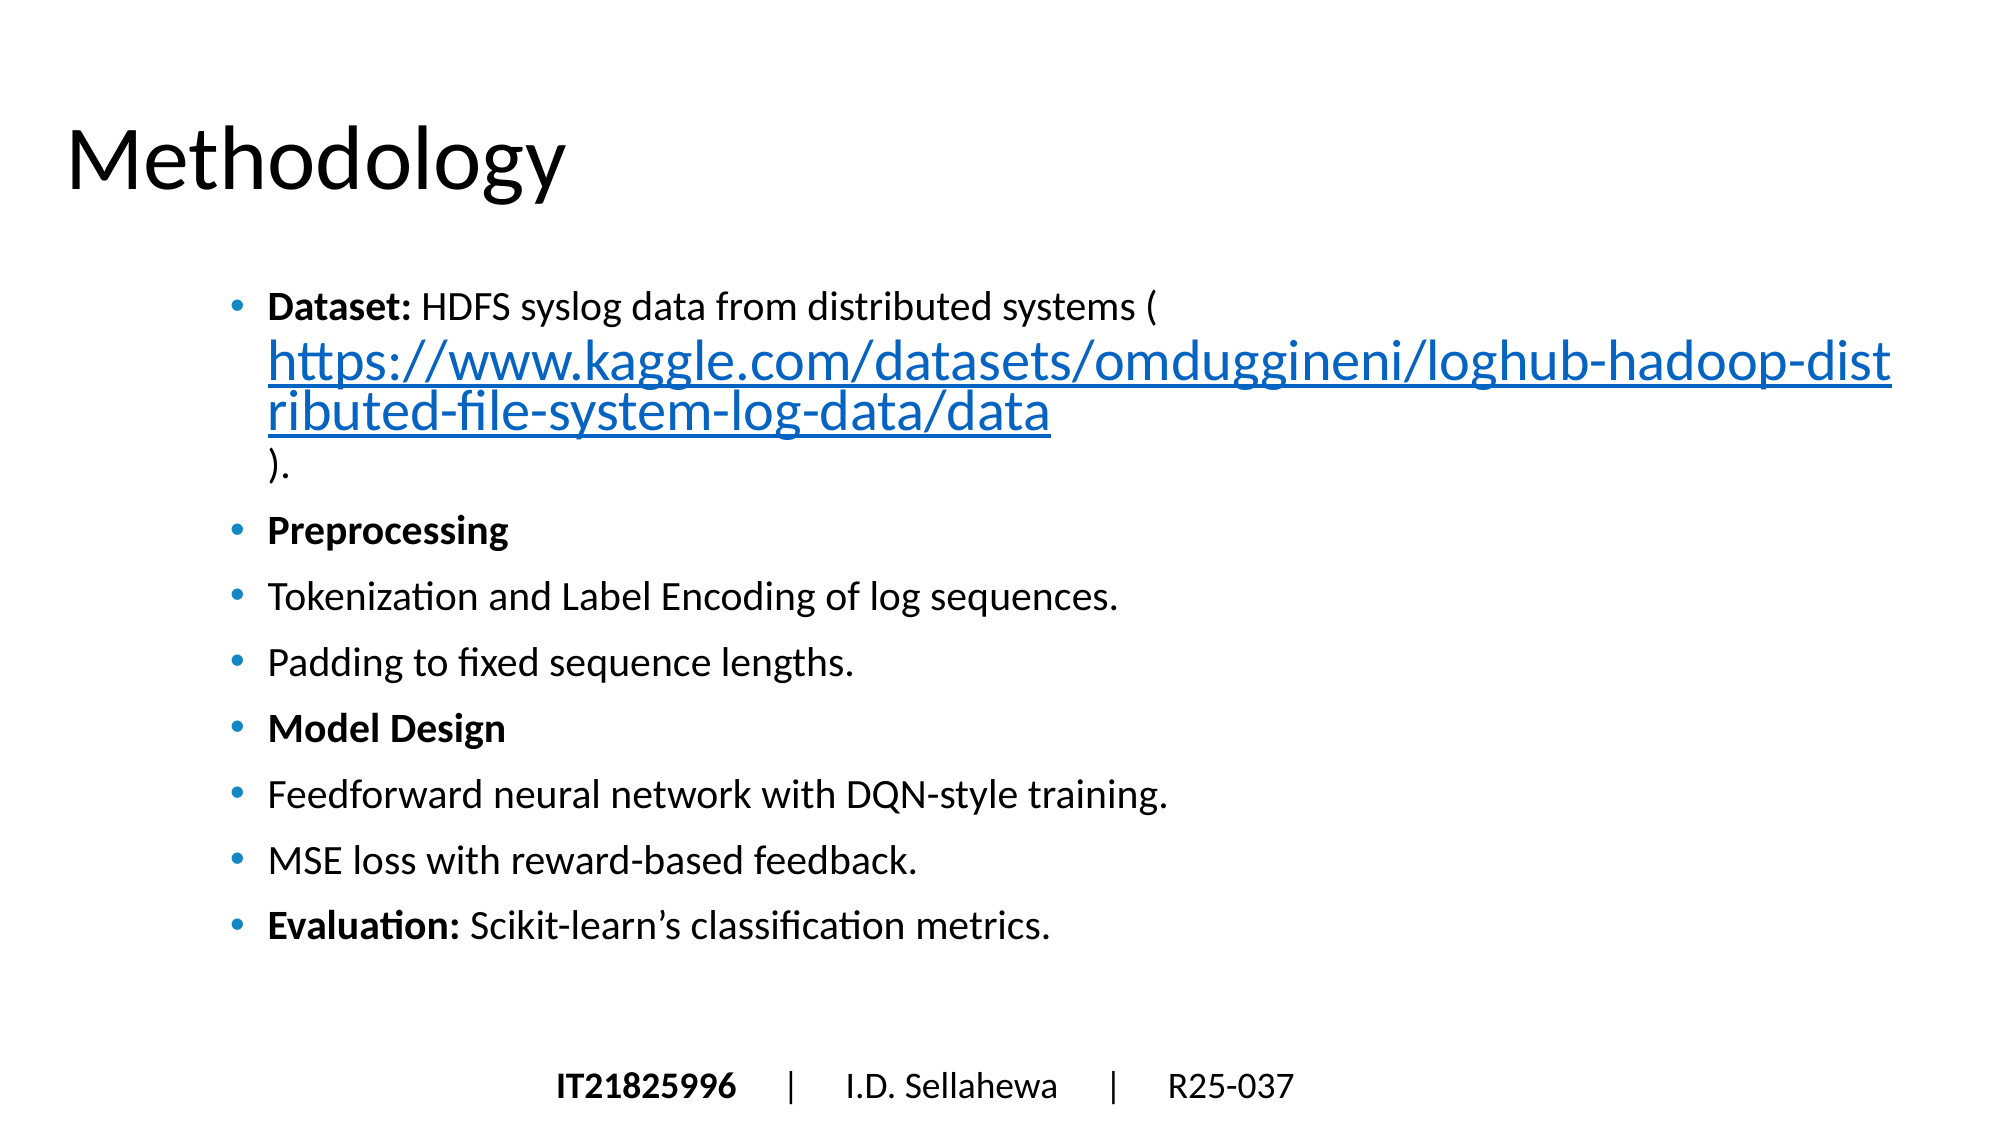

# Methodology
Dataset: HDFS syslog data from distributed systems (https://www.kaggle.com/datasets/omduggineni/loghub-hadoop-distributed-file-system-log-data/data).
Preprocessing
Tokenization and Label Encoding of log sequences.
Padding to fixed sequence lengths.
Model Design
Feedforward neural network with DQN-style training.
MSE loss with reward-based feedback.
Evaluation: Scikit-learn’s classification metrics.

IT21825996  |  I.D. Sellahewa  |  R25-037